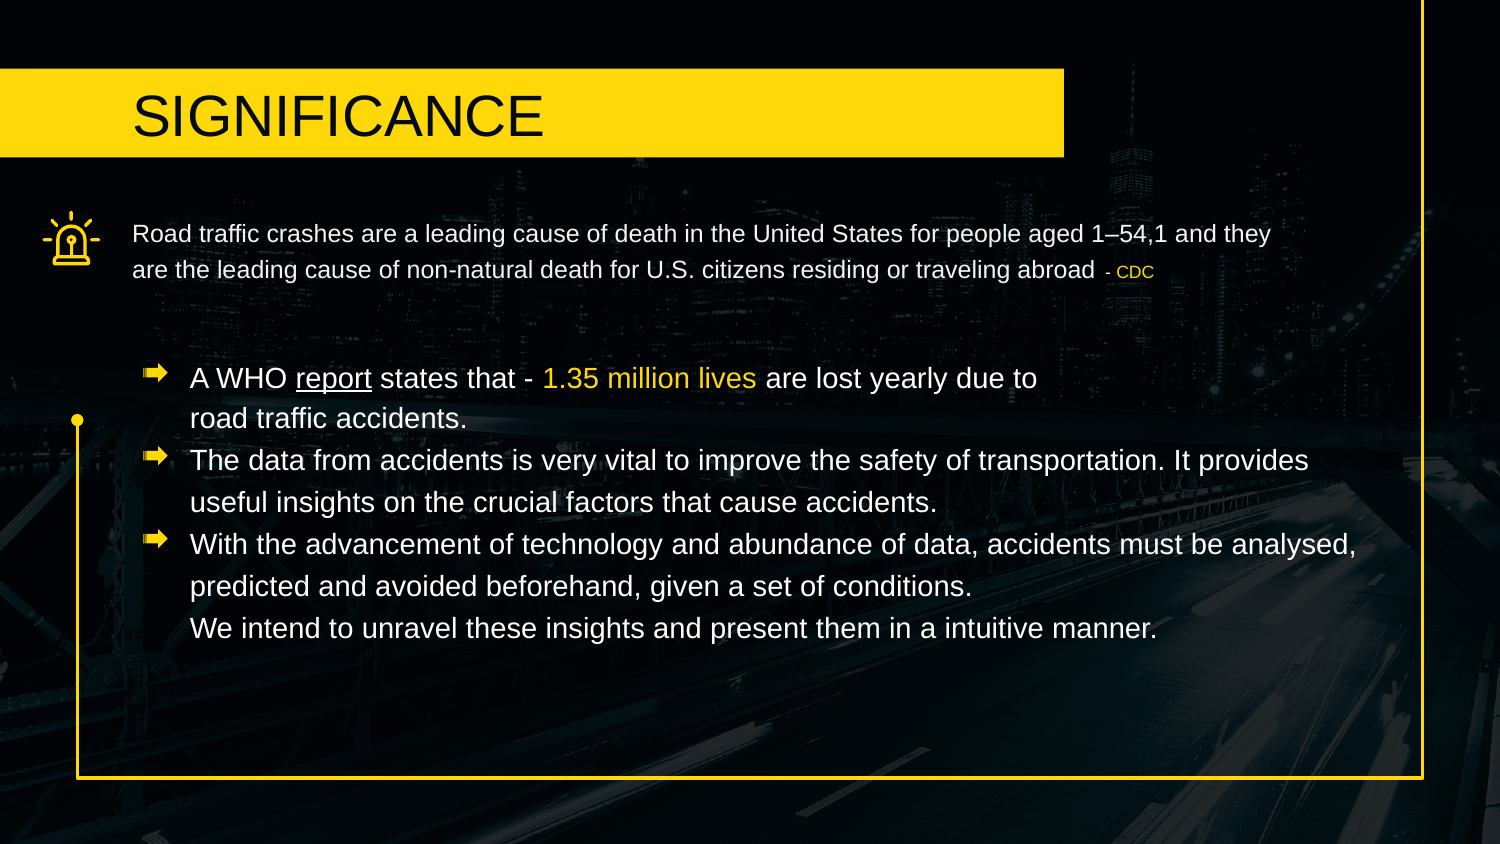

# SIGNIFICANCE
Road traffic crashes are a leading cause of death in the United States for people aged 1–54,1 and they are the leading cause of non-natural death for U.S. citizens residing or traveling abroad - CDC

A WHO report states that - 1.35 million lives are lost yearly due to
road traffic accidents.
The data from accidents is very vital to improve the safety of transportation. It provides useful insights on the crucial factors that cause accidents.
With the advancement of technology and abundance of data, accidents must be analysed, predicted and avoided beforehand, given a set of conditions.
We intend to unravel these insights and present them in a intuitive manner.